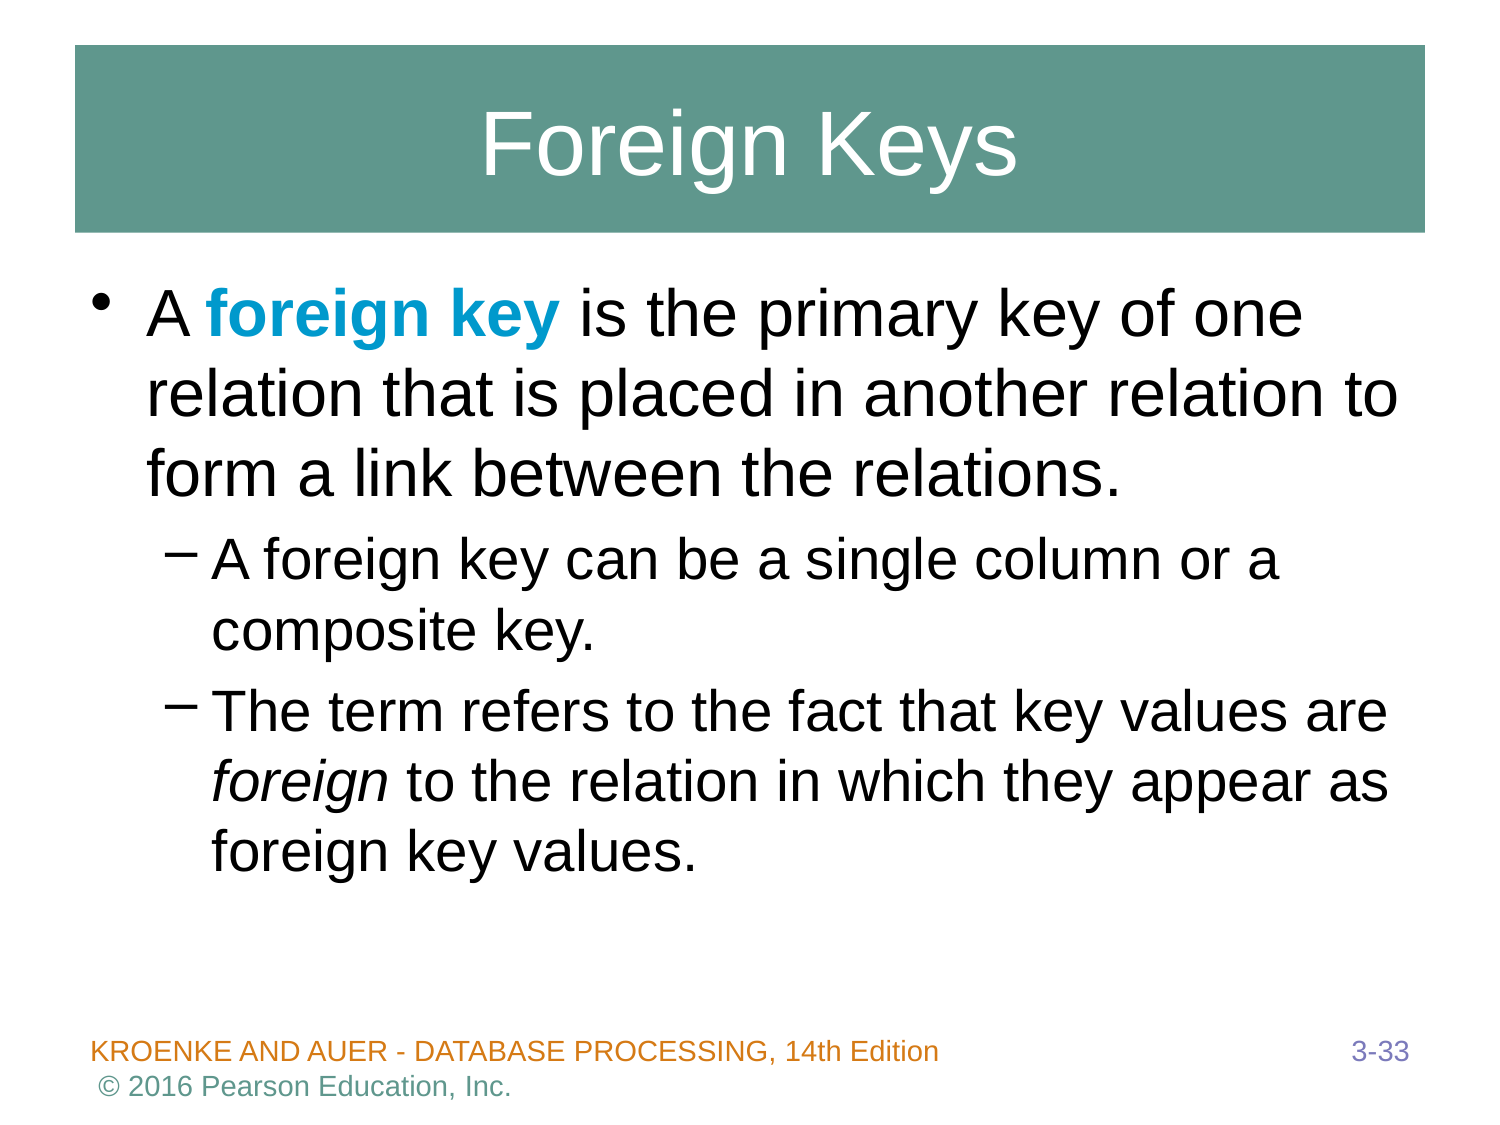

# Foreign Keys
A foreign key is the primary key of one relation that is placed in another relation to form a link between the relations.
A foreign key can be a single column or a composite key.
The term refers to the fact that key values are foreign to the relation in which they appear as foreign key values.
3-33

KROENKE AND AUER - DATABASE PROCESSING, 14th Edition  © 2016 Pearson Education, Inc.